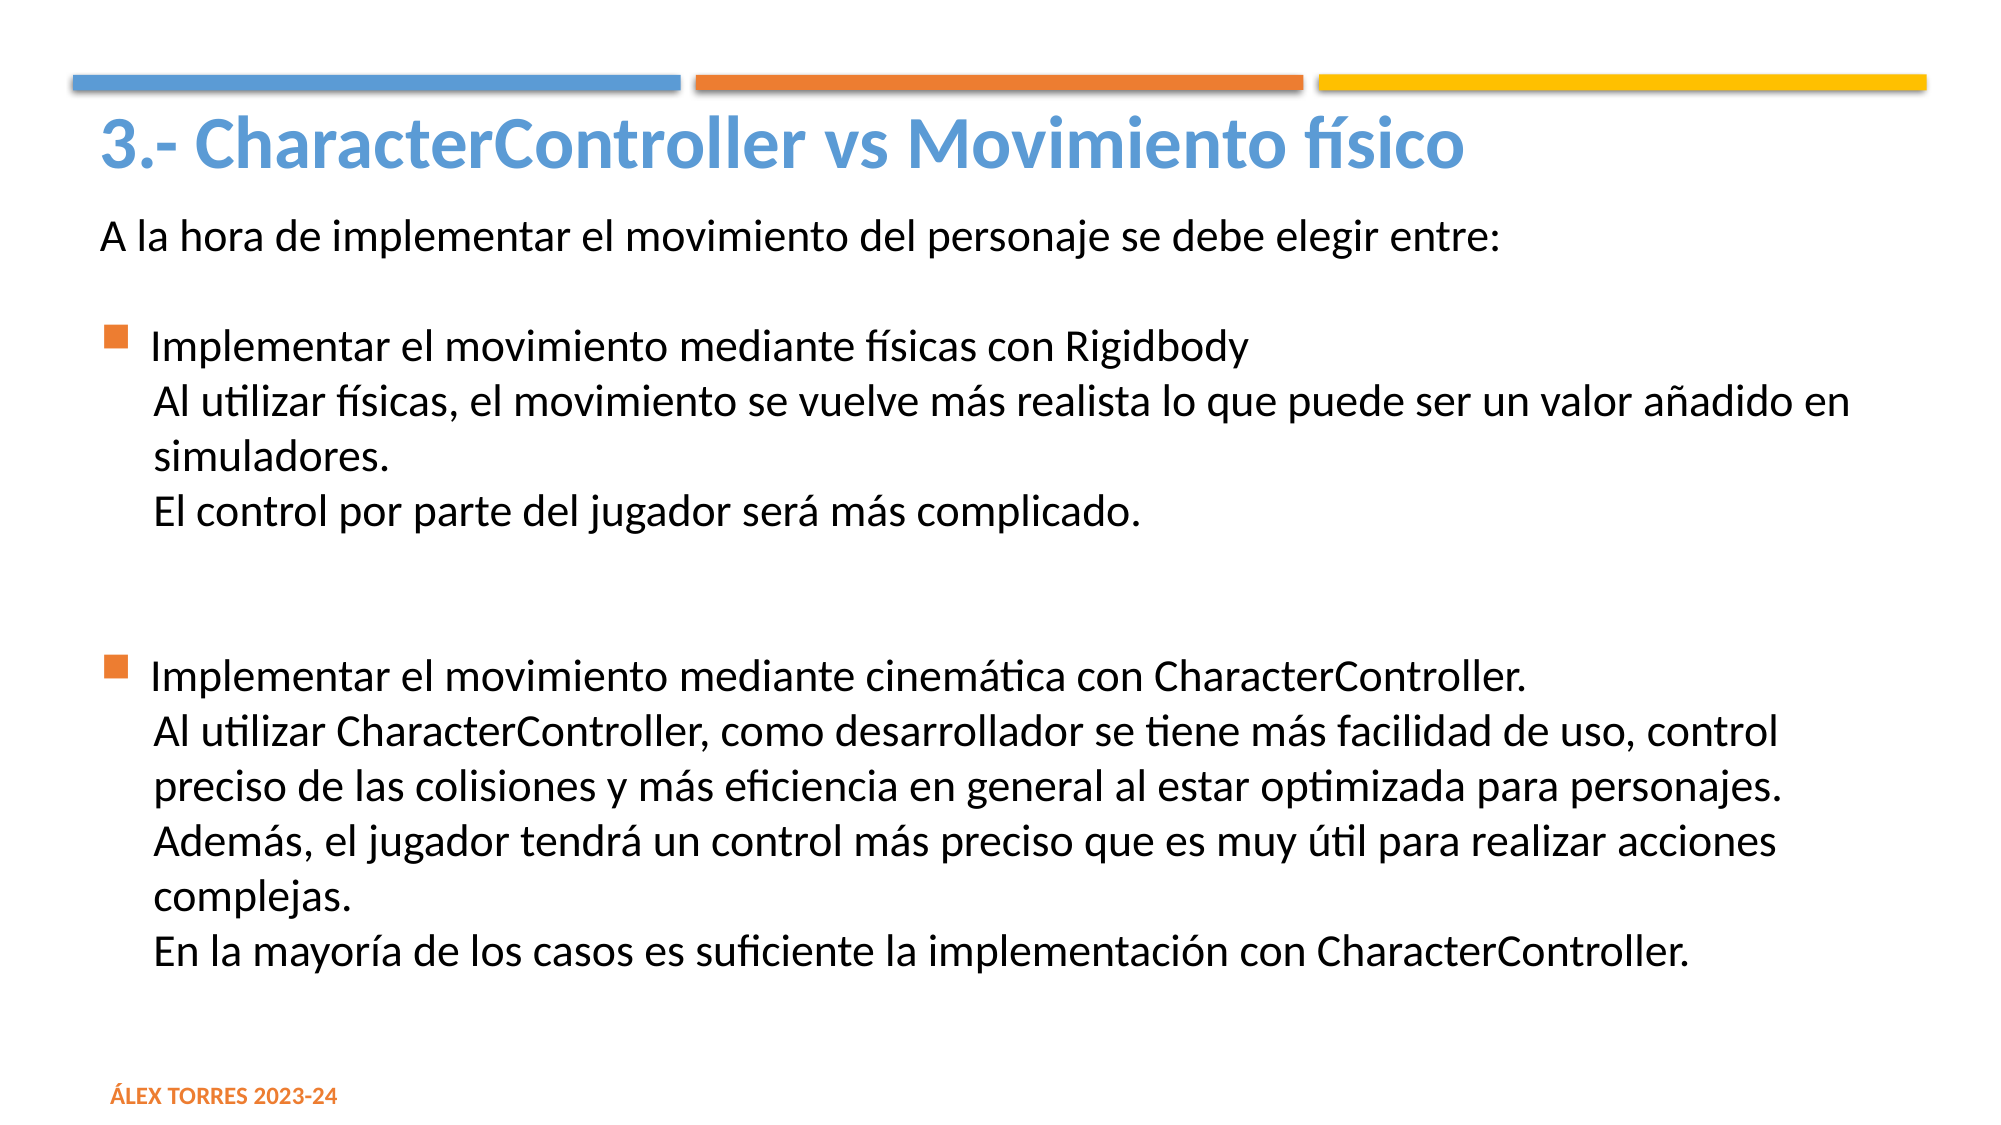

3.- CharacterController vs Movimiento físico
A la hora de implementar el movimiento del personaje se debe elegir entre:

Implementar el movimiento mediante físicas con Rigidbody
Al utilizar físicas, el movimiento se vuelve más realista lo que puede ser un valor añadido en simuladores.
El control por parte del jugador será más complicado.

Implementar el movimiento mediante cinemática con CharacterController.
Al utilizar CharacterController, como desarrollador se tiene más facilidad de uso, control preciso de las colisiones y más eficiencia en general al estar optimizada para personajes.
Además, el jugador tendrá un control más preciso que es muy útil para realizar acciones complejas.
En la mayoría de los casos es suficiente la implementación con CharacterController.